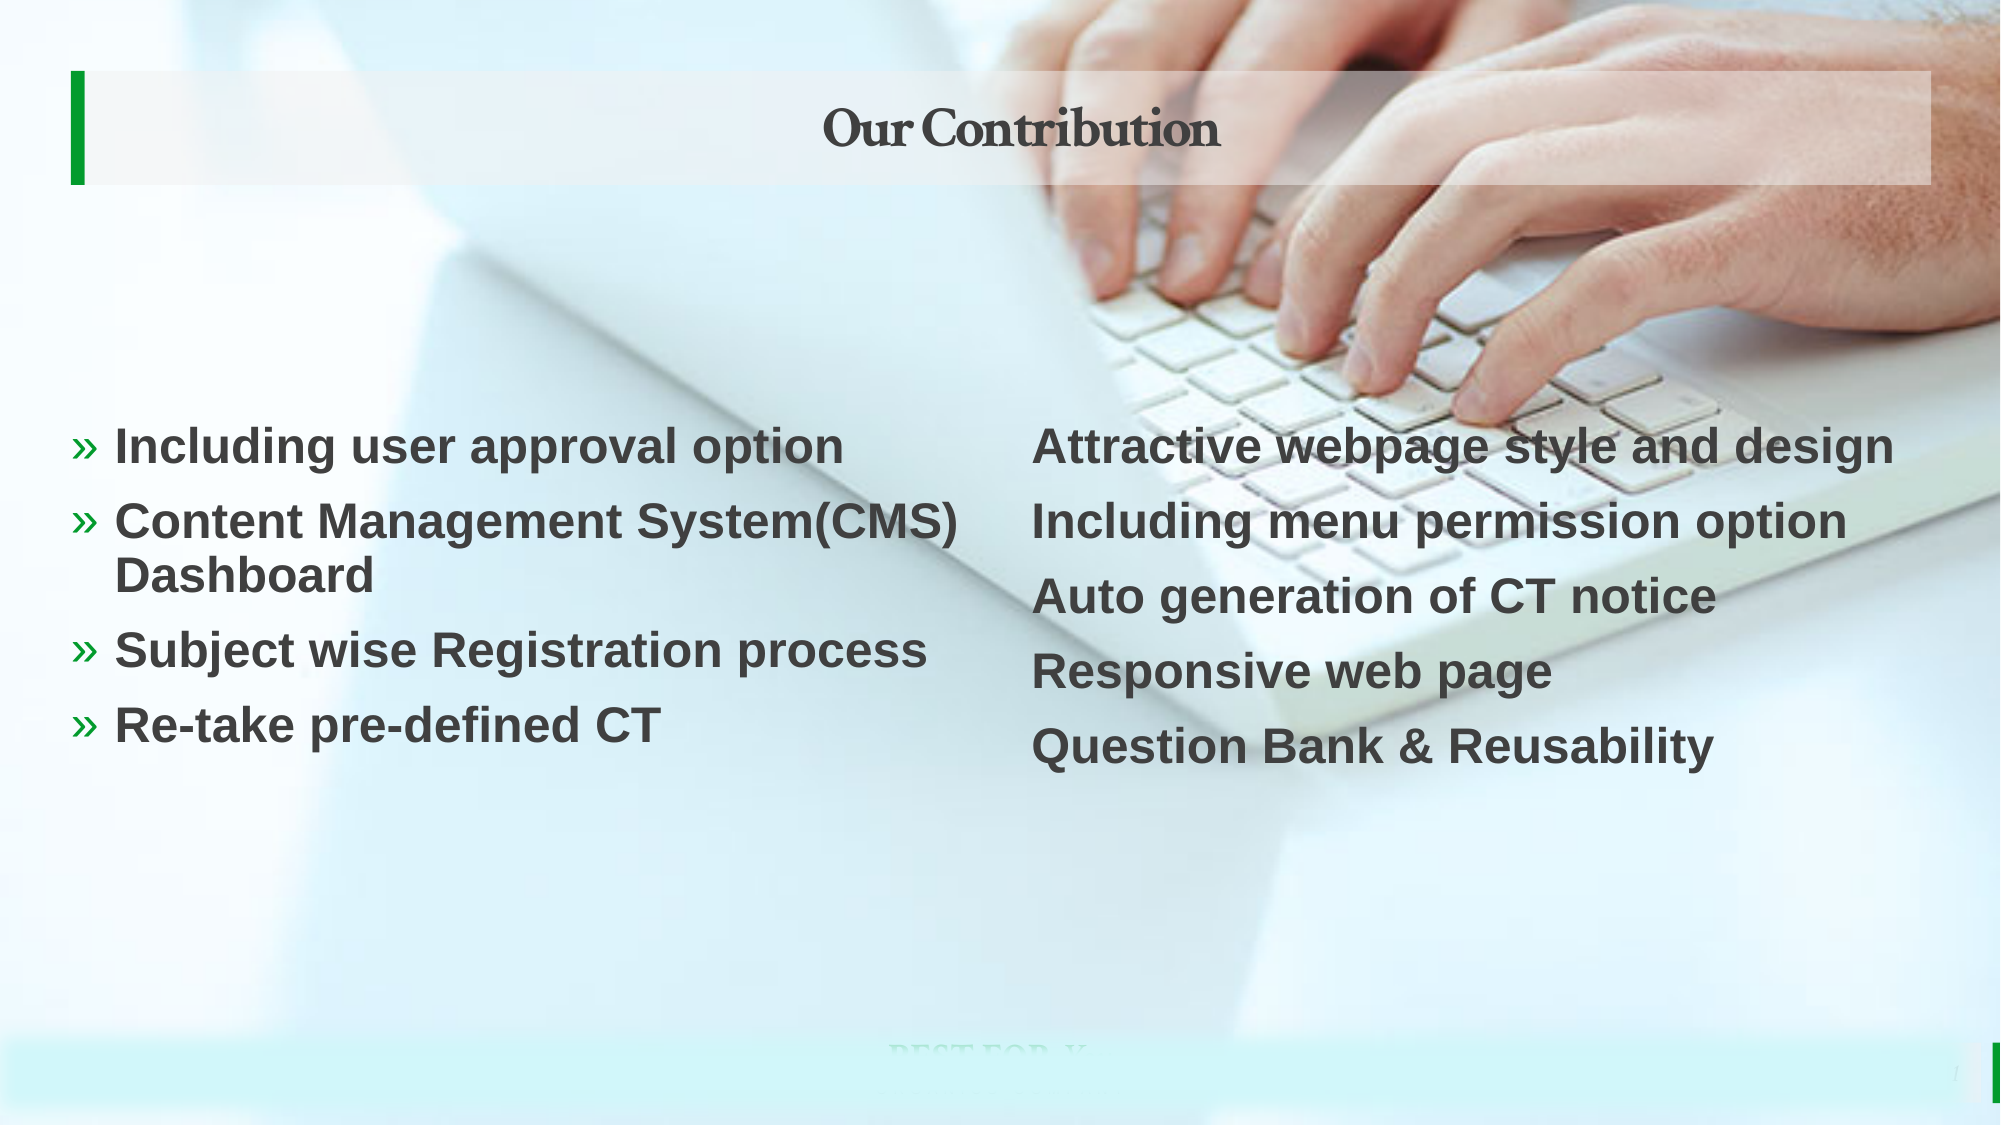

# Our Contribution
Attractive webpage style and design
Including menu permission option
Auto generation of CT notice
Responsive web page
Question Bank & Reusability
Including user approval option
Content Management System(CMS) Dashboard
Subject wise Registration process
Re-take pre-defined CT

11